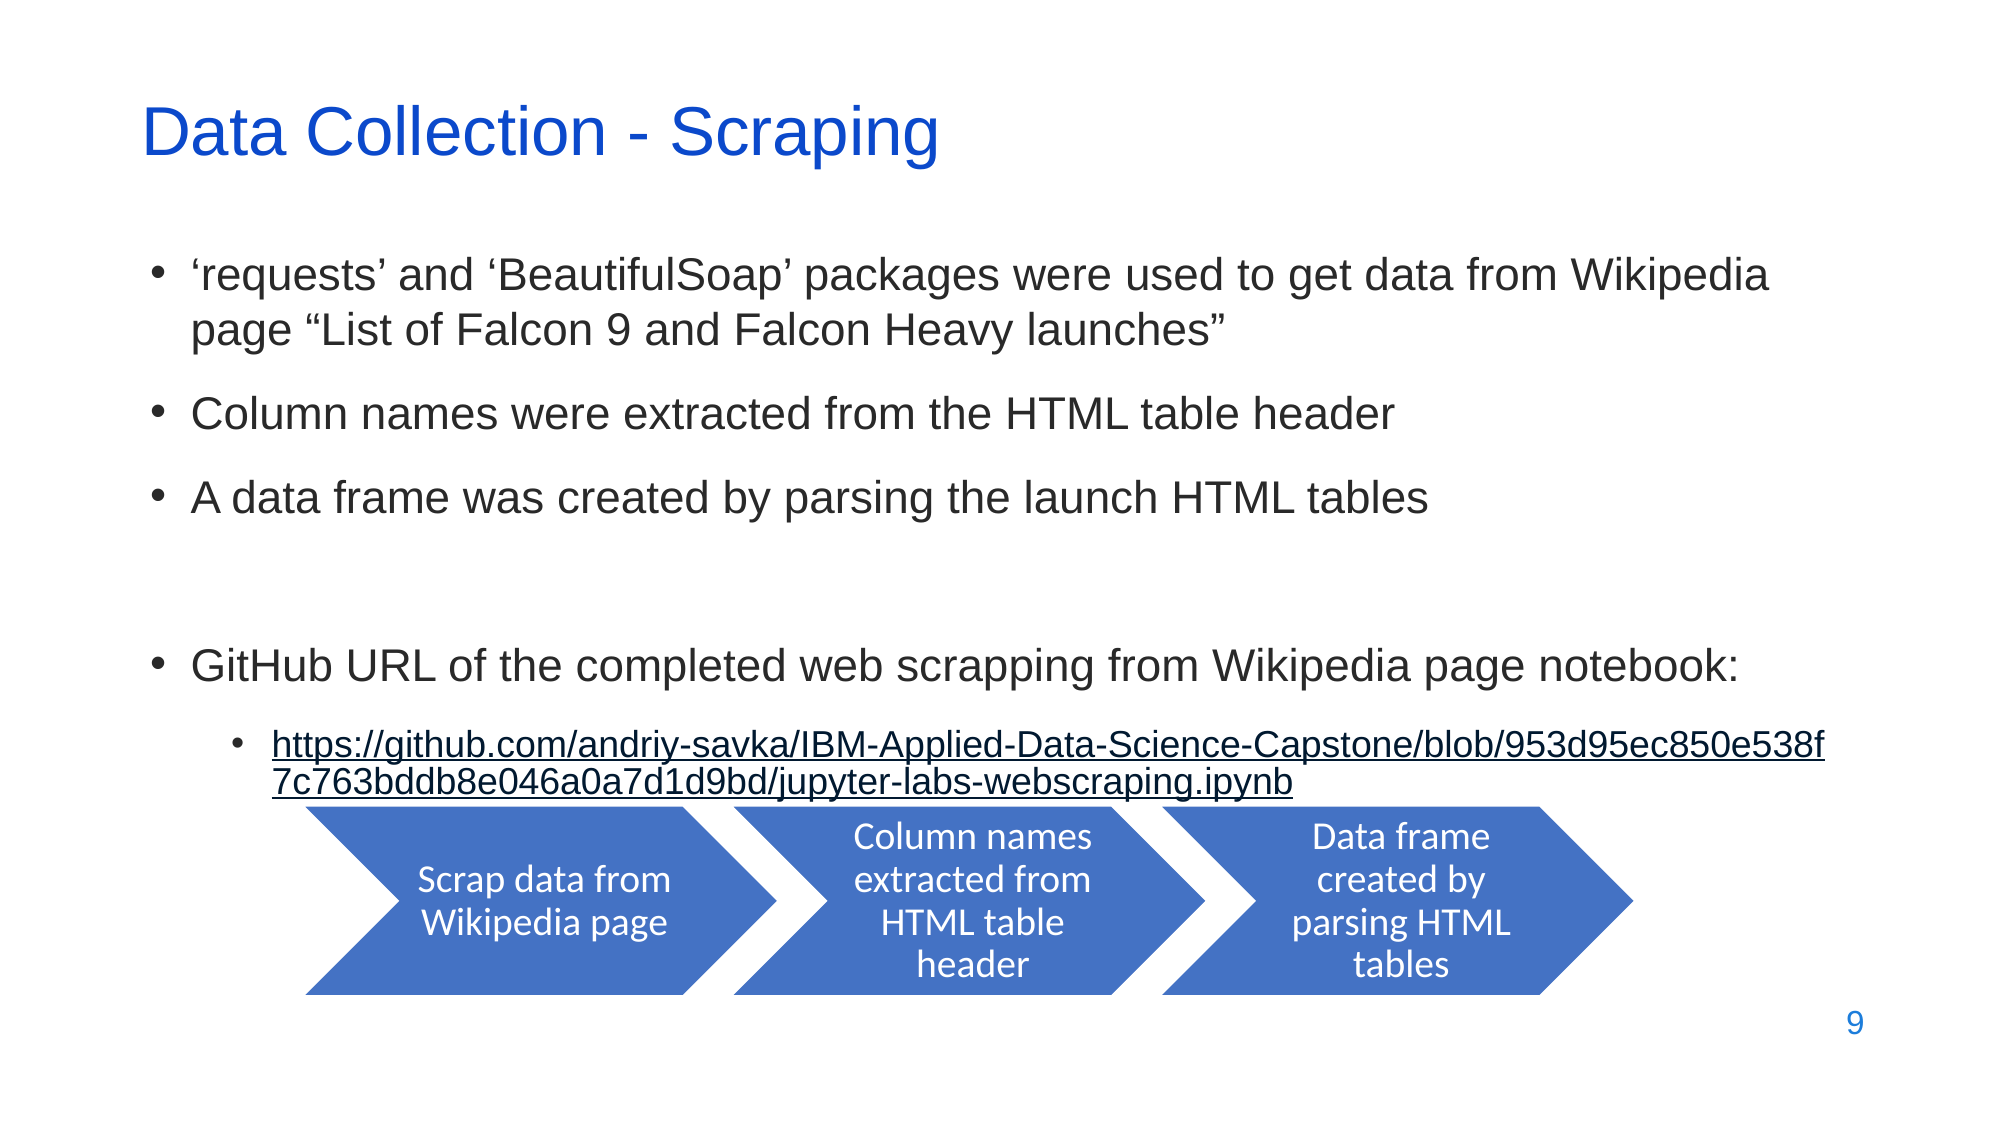

Data Collection - Scraping
‘requests’ and ‘BeautifulSoap’ packages were used to get data from Wikipedia page “List of Falcon 9 and Falcon Heavy launches”
Column names were extracted from the HTML table header
A data frame was created by parsing the launch HTML tables

GitHub URL of the completed web scrapping from Wikipedia page notebook:
https://github.com/andriy-savka/IBM-Applied-Data-Science-Capstone/blob/953d95ec850e538f7c763bddb8e046a0a7d1d9bd/jupyter-labs-webscraping.ipynb

Scrap data from Wikipedia page
Column names extracted from HTML table header
Data frame created by parsing HTML tables
9